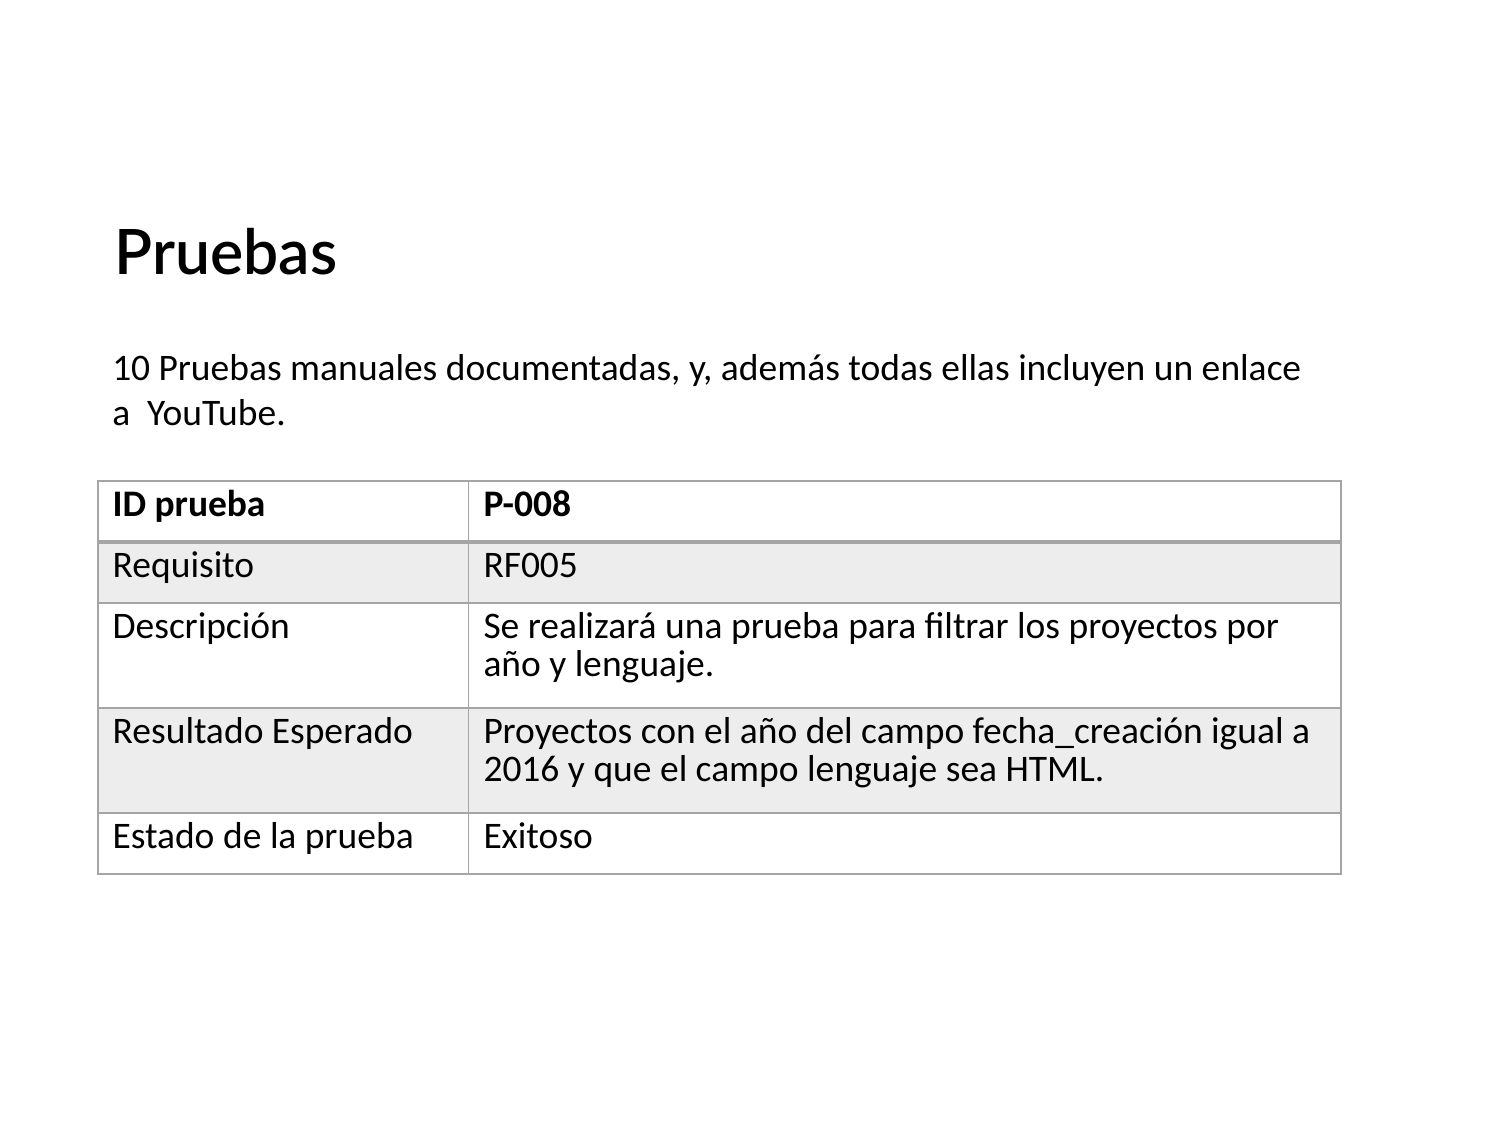

Pruebas
10 Pruebas manuales documentadas, y, además todas ellas incluyen un enlace a  YouTube.
| ID prueba | P-008 |
| --- | --- |
| Requisito | RF005 |
| Descripción | Se realizará una prueba para filtrar los proyectos por año y lenguaje. |
| Resultado Esperado | Proyectos con el año del campo fecha\_creación igual a 2016 y que el campo lenguaje sea HTML. |
| Estado de la prueba | Exitoso |